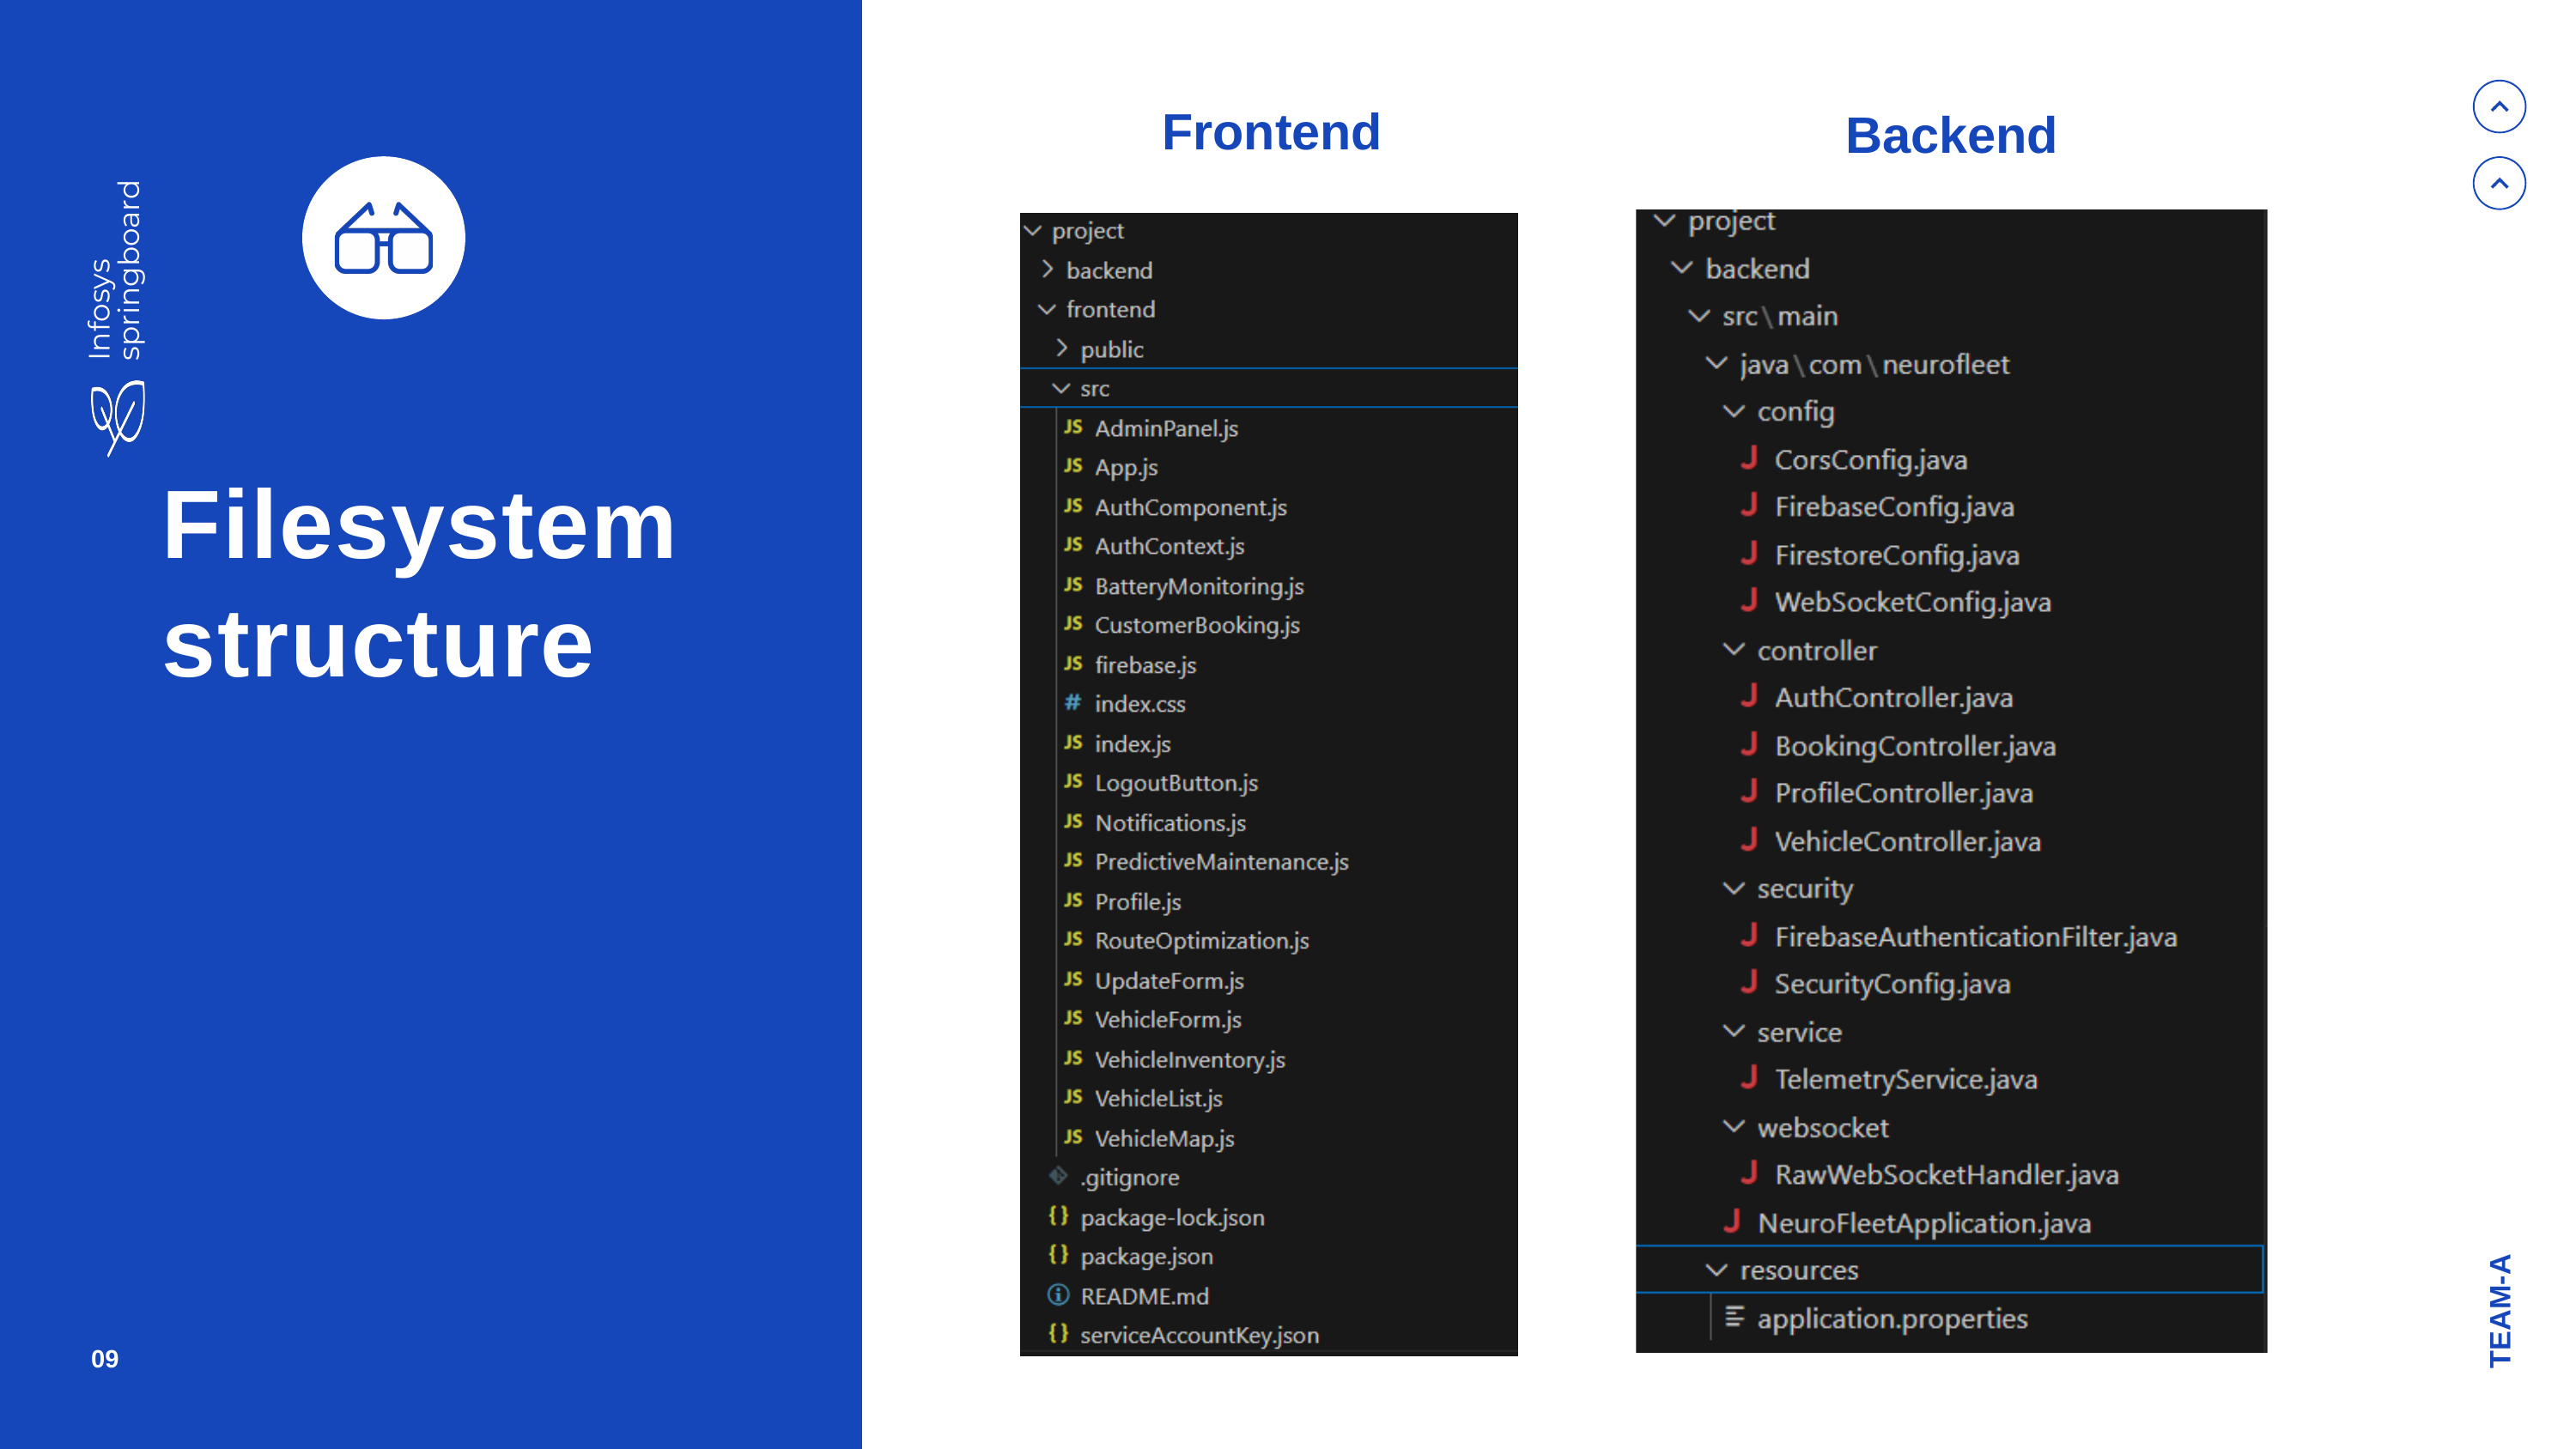

Frontend
Backend

Infosys springboard

Filesystem
structure
TEAM-A
09